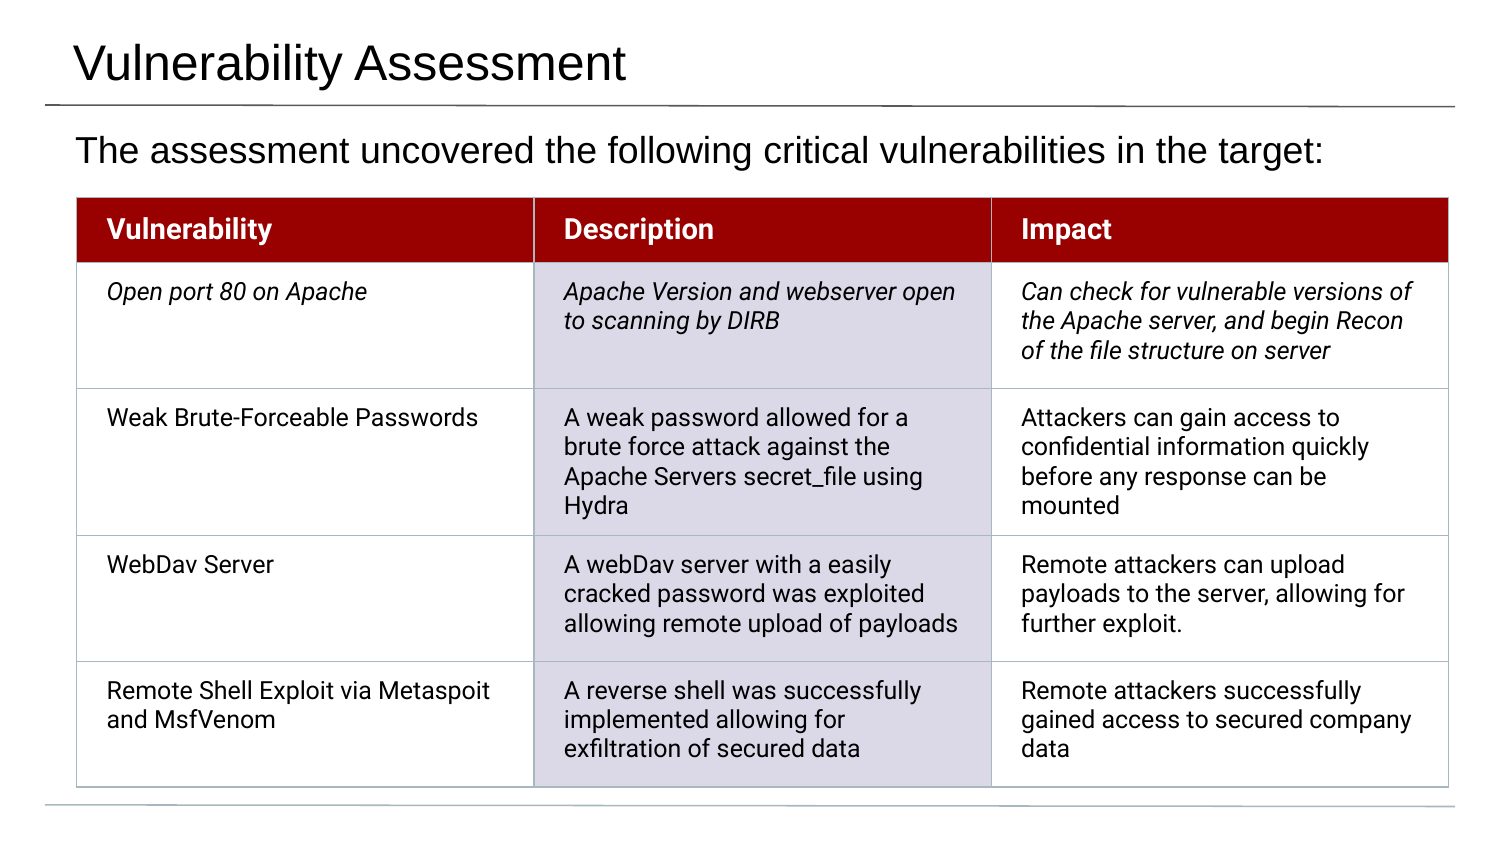

# Vulnerability Assessment
The assessment uncovered the following critical vulnerabilities in the target:
| Vulnerability | Description | Impact |
| --- | --- | --- |
| Open port 80 on Apache | Apache Version and webserver open to scanning by DIRB | Can check for vulnerable versions of the Apache server, and begin Recon of the file structure on server |
| Weak Brute-Forceable Passwords | A weak password allowed for a brute force attack against the Apache Servers secret\_file using Hydra | Attackers can gain access to confidential information quickly before any response can be mounted |
| WebDav Server | A webDav server with a easily cracked password was exploited allowing remote upload of payloads | Remote attackers can upload payloads to the server, allowing for further exploit. |
| Remote Shell Exploit via Metaspoit and MsfVenom | A reverse shell was successfully implemented allowing for exfiltration of secured data | Remote attackers successfully gained access to secured company data |